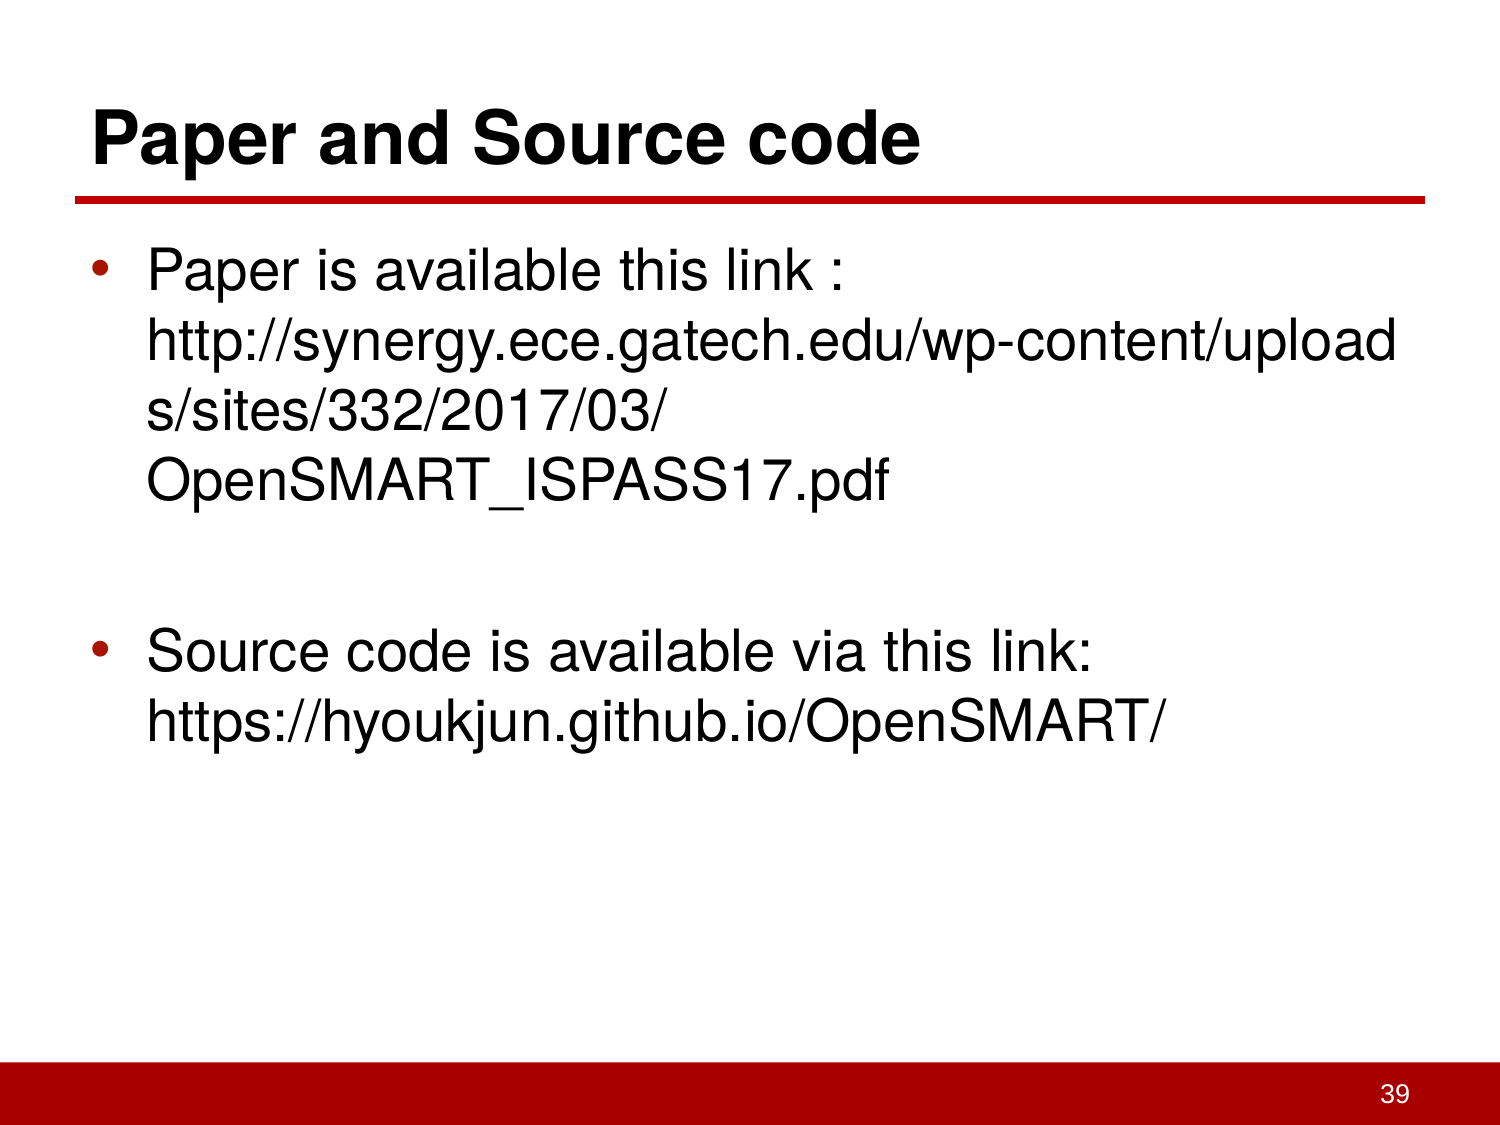

# Paper and Source code
Paper is available this link : http://synergy.ece.gatech.edu/wp-content/uploads/sites/332/2017/03/OpenSMART_ISPASS17.pdf

Source code is available via this link: https://hyoukjun.github.io/OpenSMART/

39